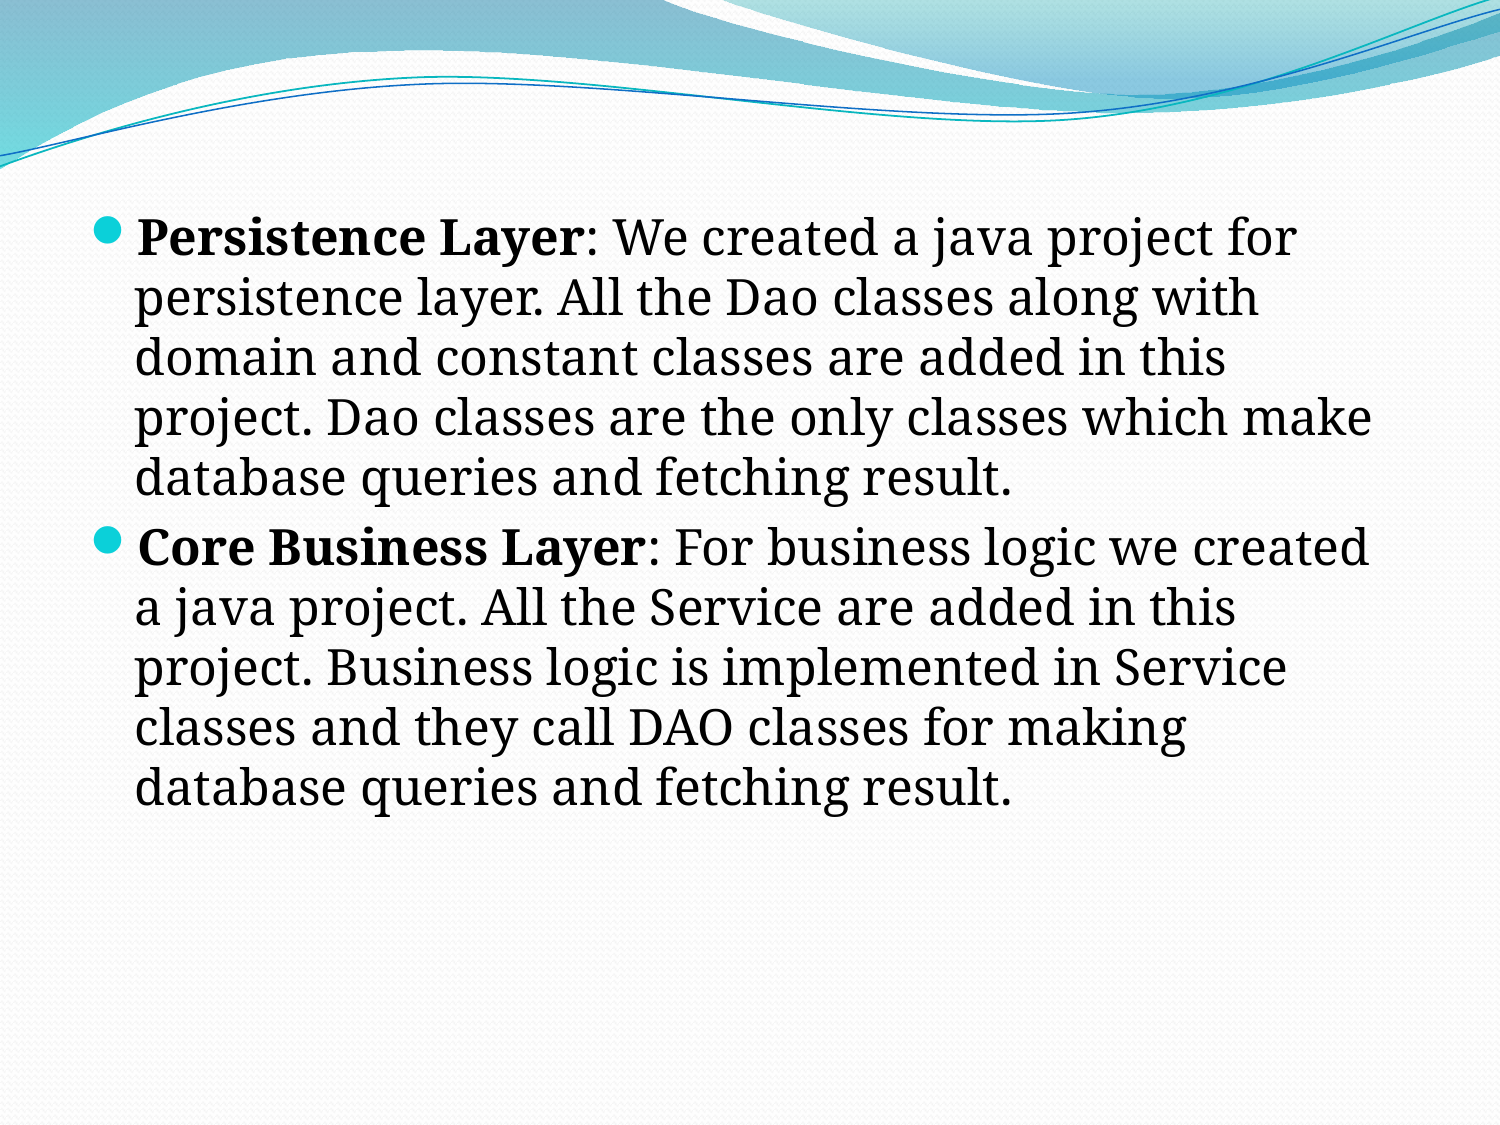

Persistence Layer: We created a java project for persistence layer. All the Dao classes along with domain and constant classes are added in this project. Dao classes are the only classes which make database queries and fetching result.
Core Business Layer: For business logic we created a java project. All the Service are added in this project. Business logic is implemented in Service classes and they call DAO classes for making database queries and fetching result.